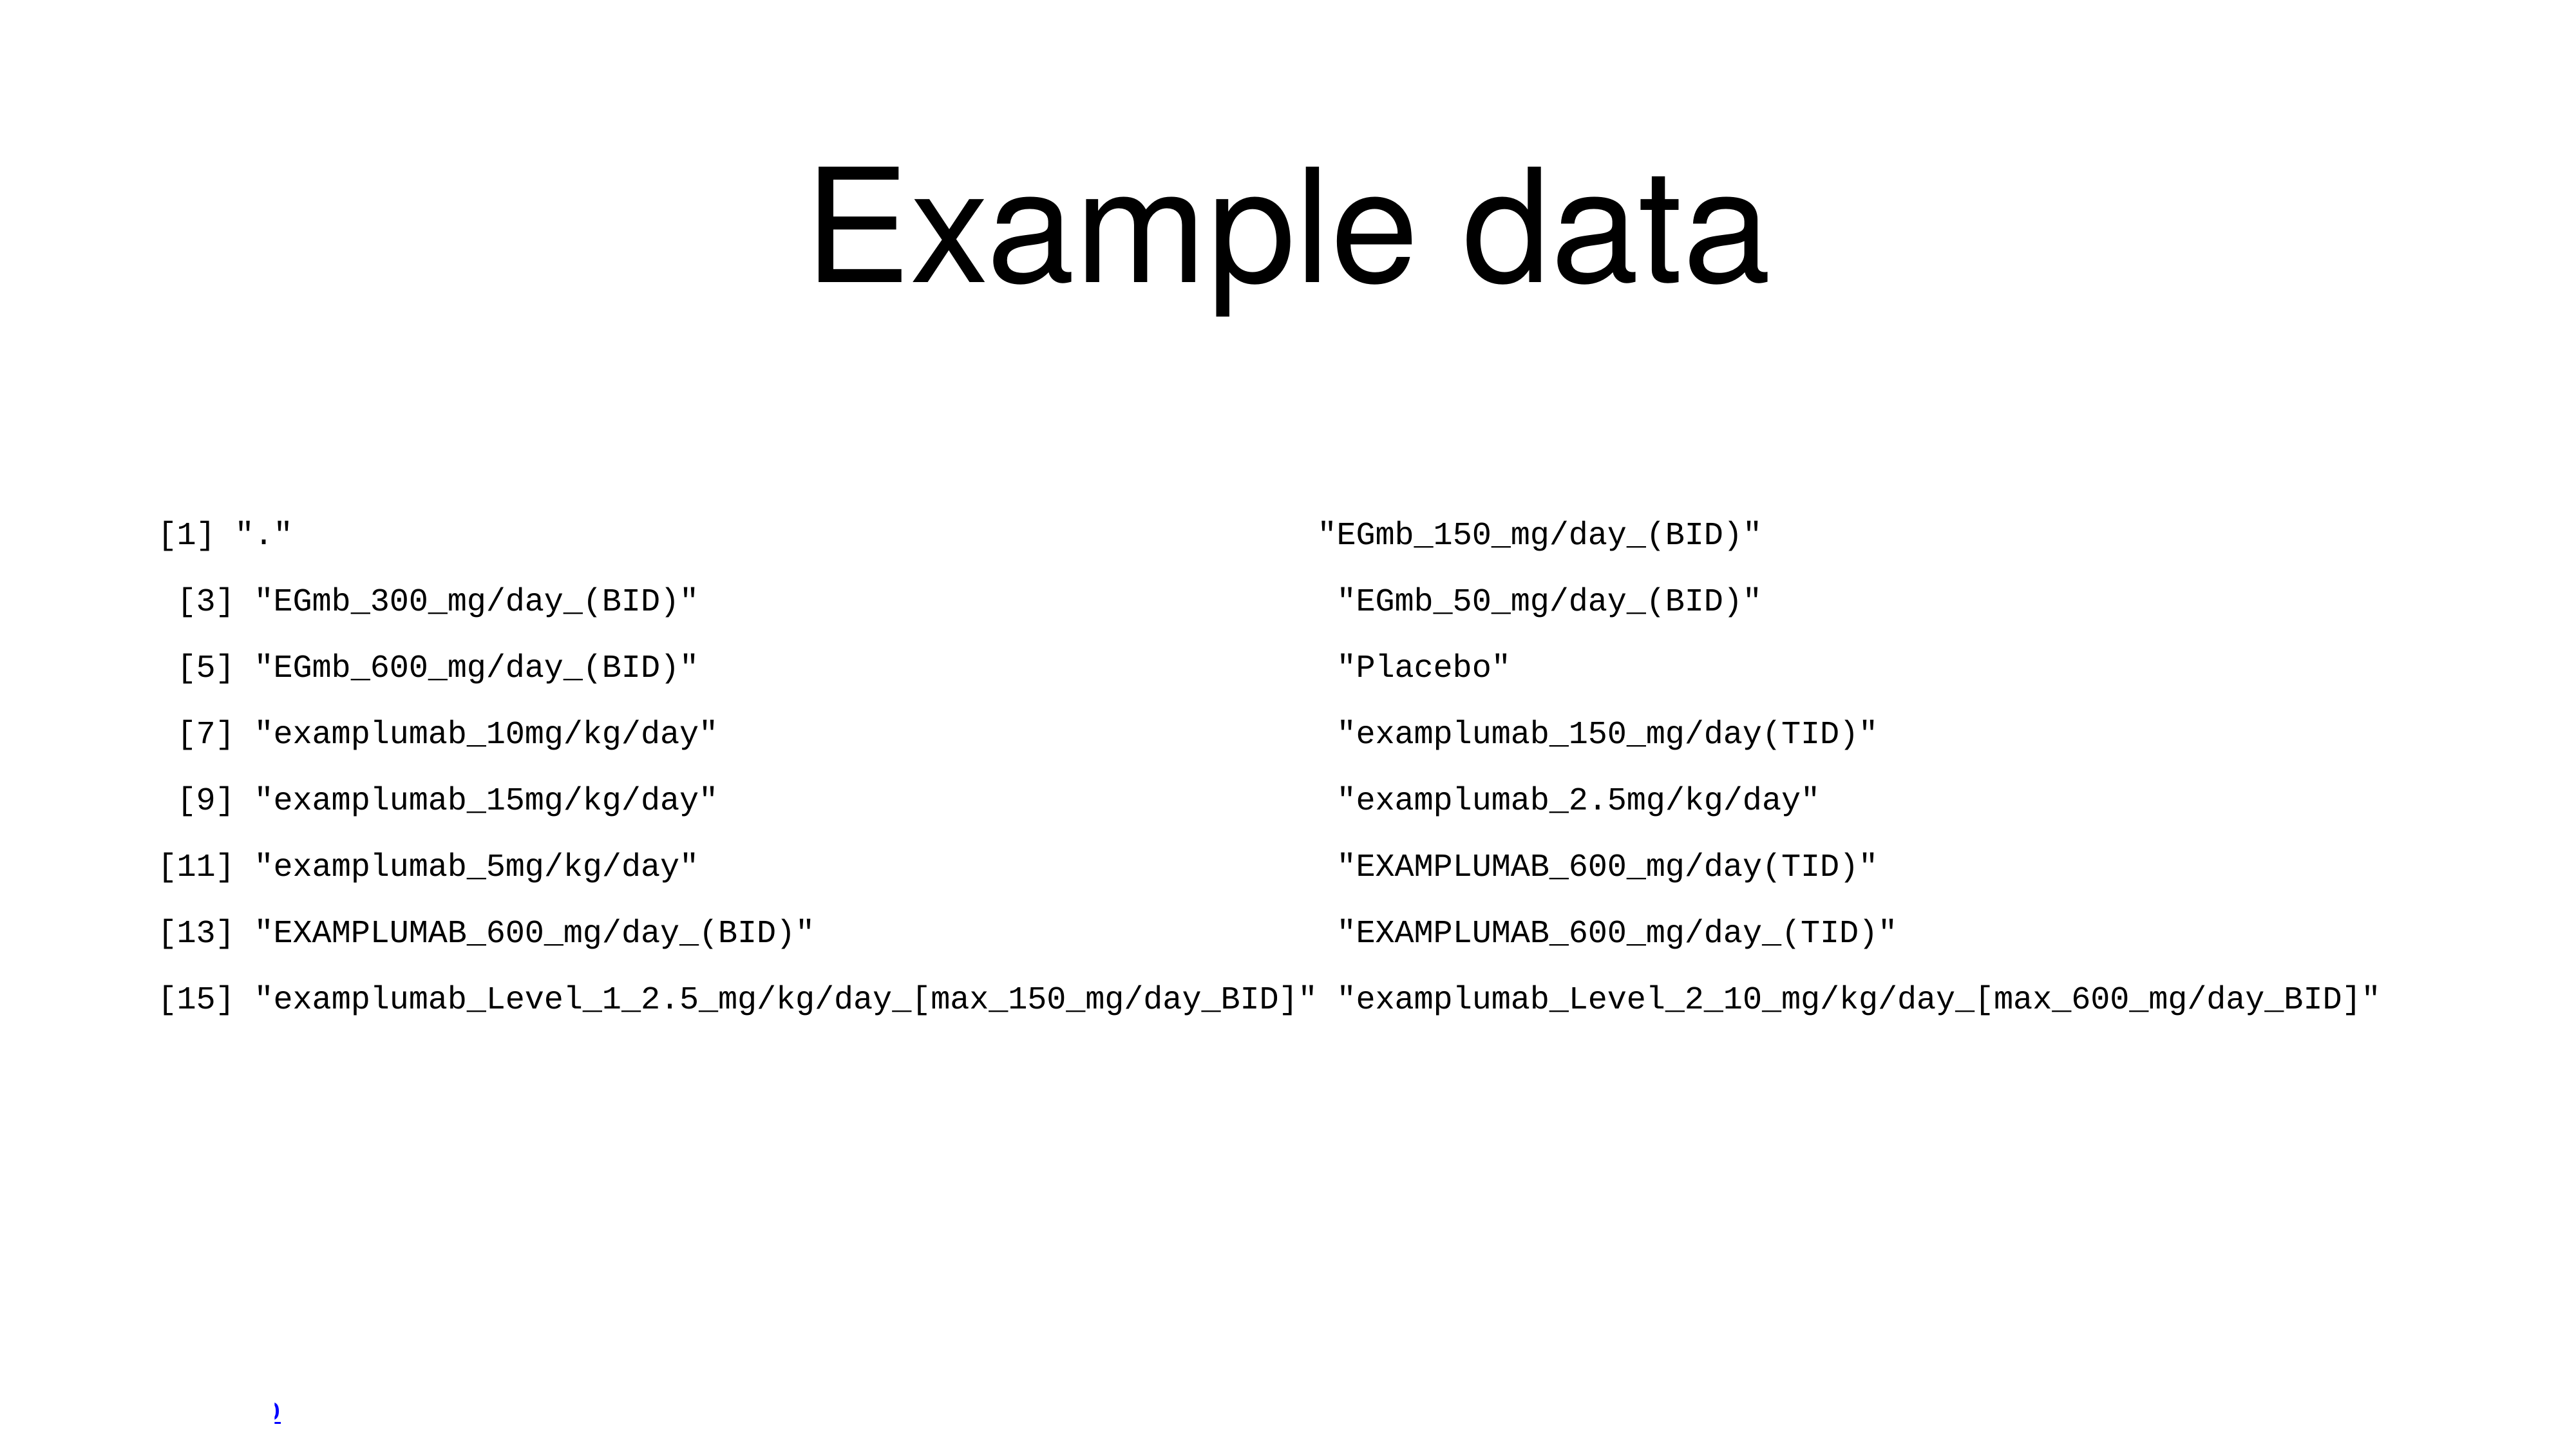

# Example data
[1] "."                                                     "EGmb_150_mg/day_(BID)"
 [3] "EGmb_300_mg/day_(BID)"                                 "EGmb_50_mg/day_(BID)"
 [5] "EGmb_600_mg/day_(BID)"                                 "Placebo"
 [7] "examplumab_10mg/kg/day"                                "examplumab_150_mg/day(TID)"
 [9] "examplumab_15mg/kg/day"                                "examplumab_2.5mg/kg/day"
[11] "examplumab_5mg/kg/day"                                 "EXAMPLUMAB_600_mg/day(TID)"
[13] "EXAMPLUMAB_600_mg/day_(BID)"                           "EXAMPLUMAB_600_mg/day_(TID)"
[15] "examplumab_Level_1_2.5_mg/kg/day_[max_150_mg/day_BID]" "examplumab_Level_2_10_mg/kg/day_[max_600_mg/day_BID]"